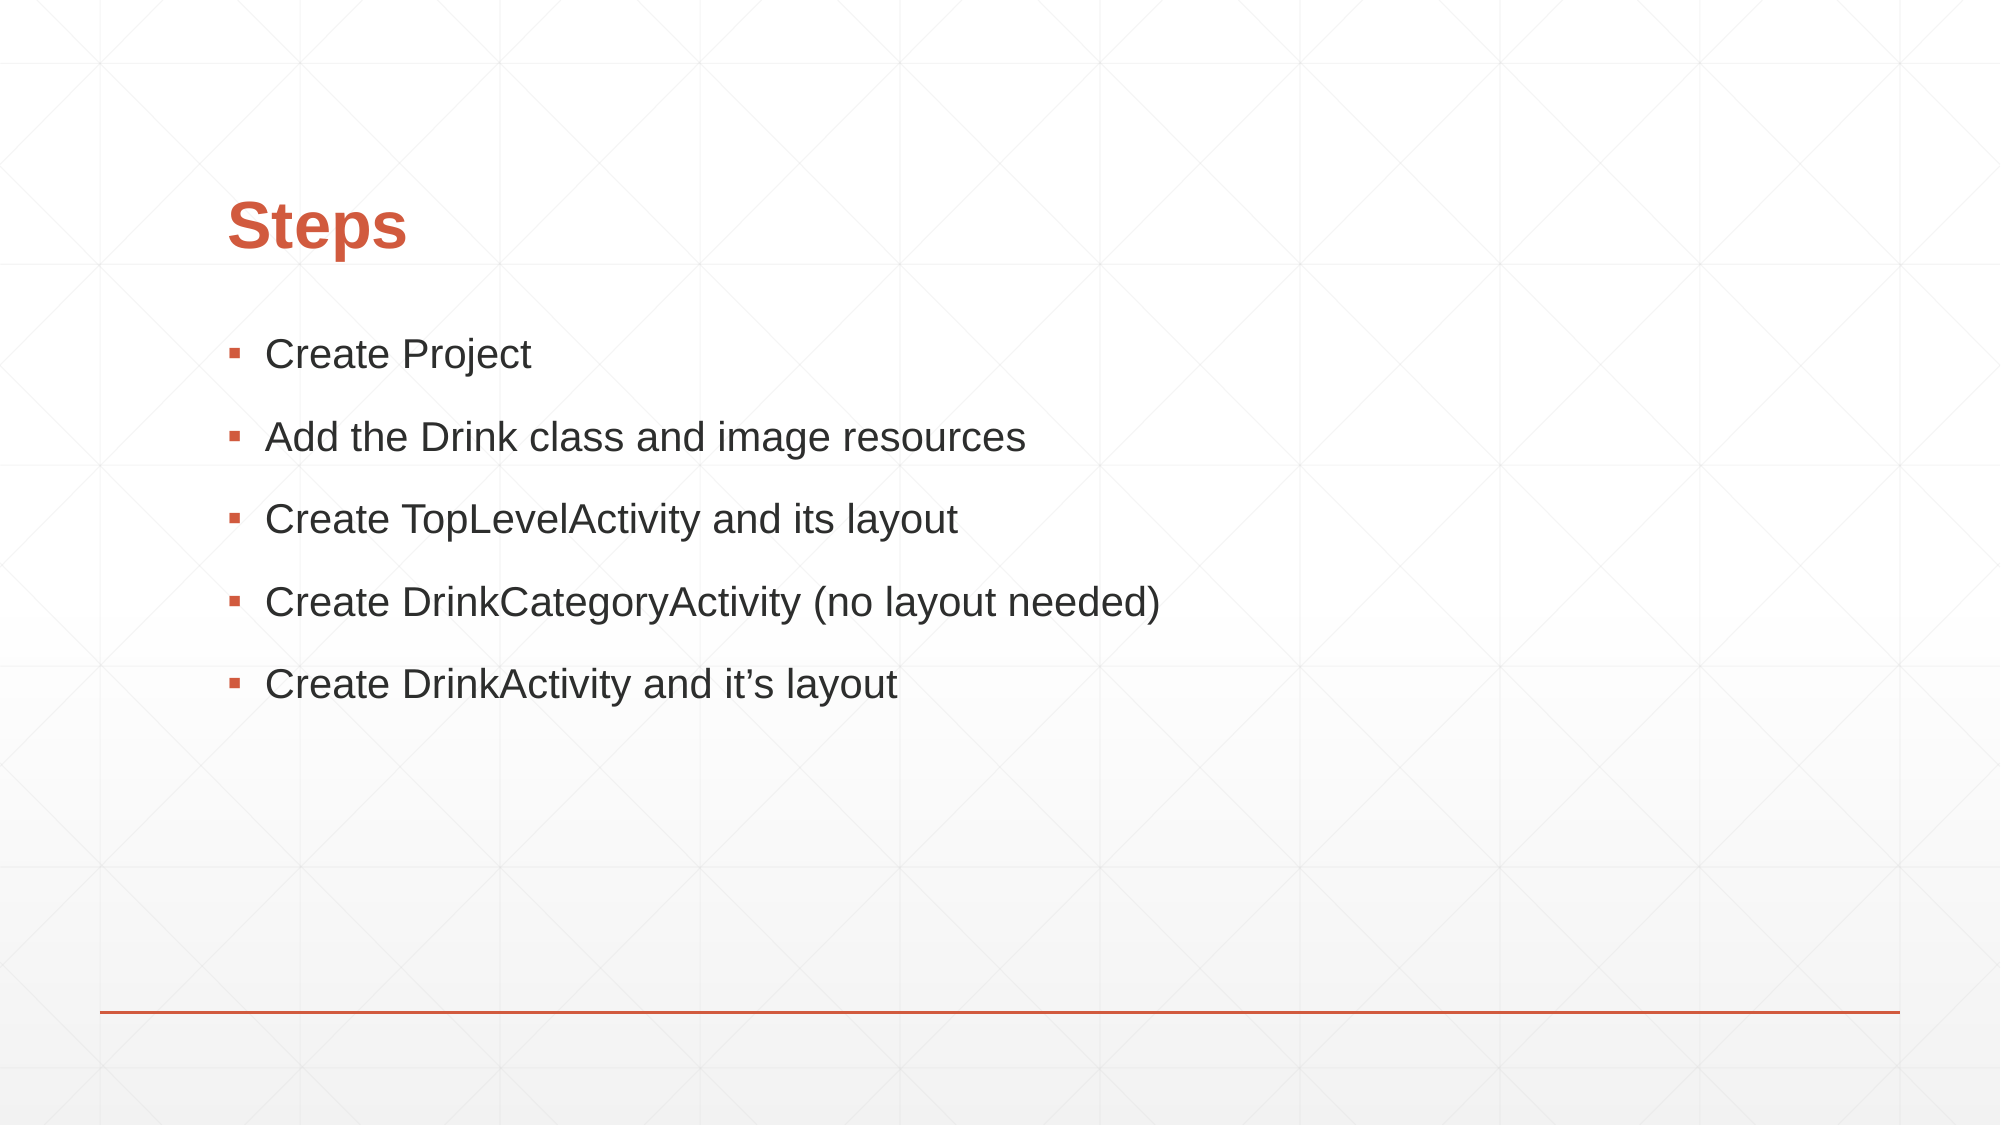

# Steps
Create Project
Add the Drink class and image resources
Create TopLevelActivity and its layout
Create DrinkCategoryActivity (no layout needed)
Create DrinkActivity and it’s layout